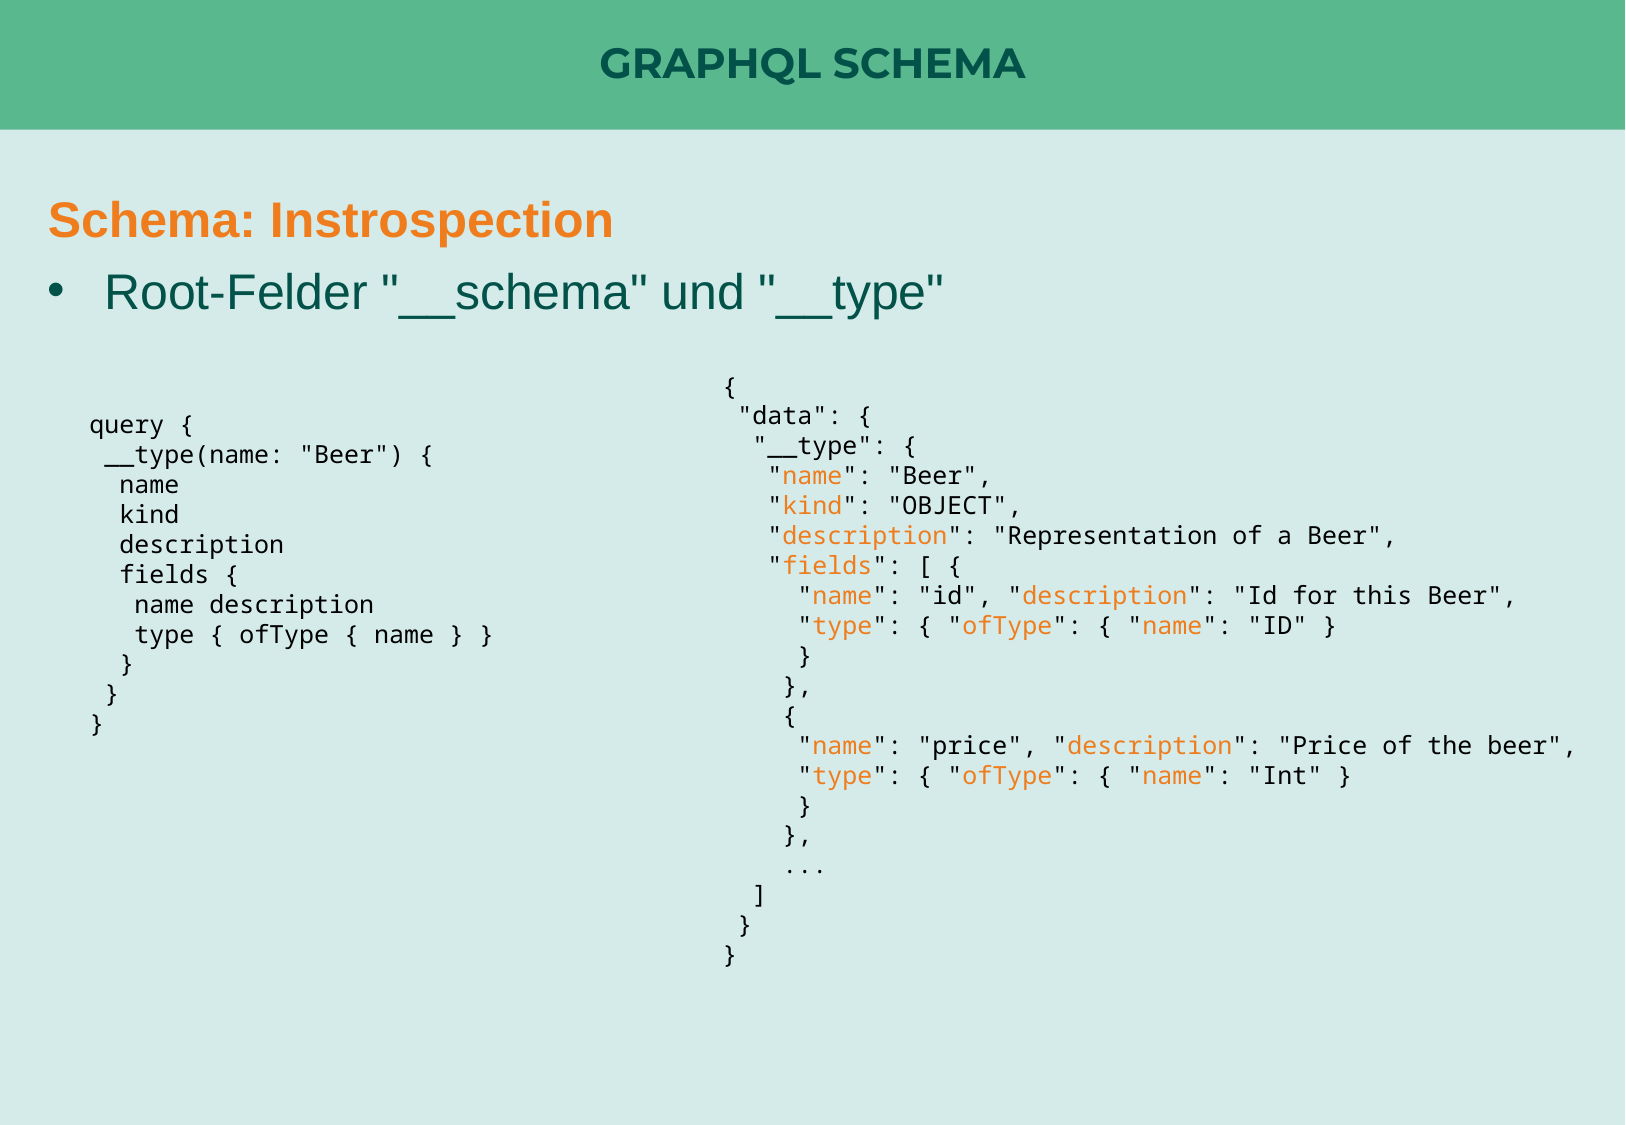

# GraphQL Schema
Schema: Instrospection
Root-Felder "__schema" und "__type"
{
 "data": {
  "__type": {
   "name": "Beer",
   "kind": "OBJECT",
   "description": "Representation of a Beer",
   "fields": [ {
     "name": "id", "description": "Id for this Beer",
     "type": { "ofType": { "name": "ID" }
     }
    },
    {
     "name": "price", "description": "Price of the beer",
     "type": { "ofType": { "name": "Int" }
     }
    },
    ...
  ]
 }
}

query {
 __type(name: "Beer") {
  name
  kind
  description
  fields {
   name description
   type { ofType { name } }
  }
 }
}